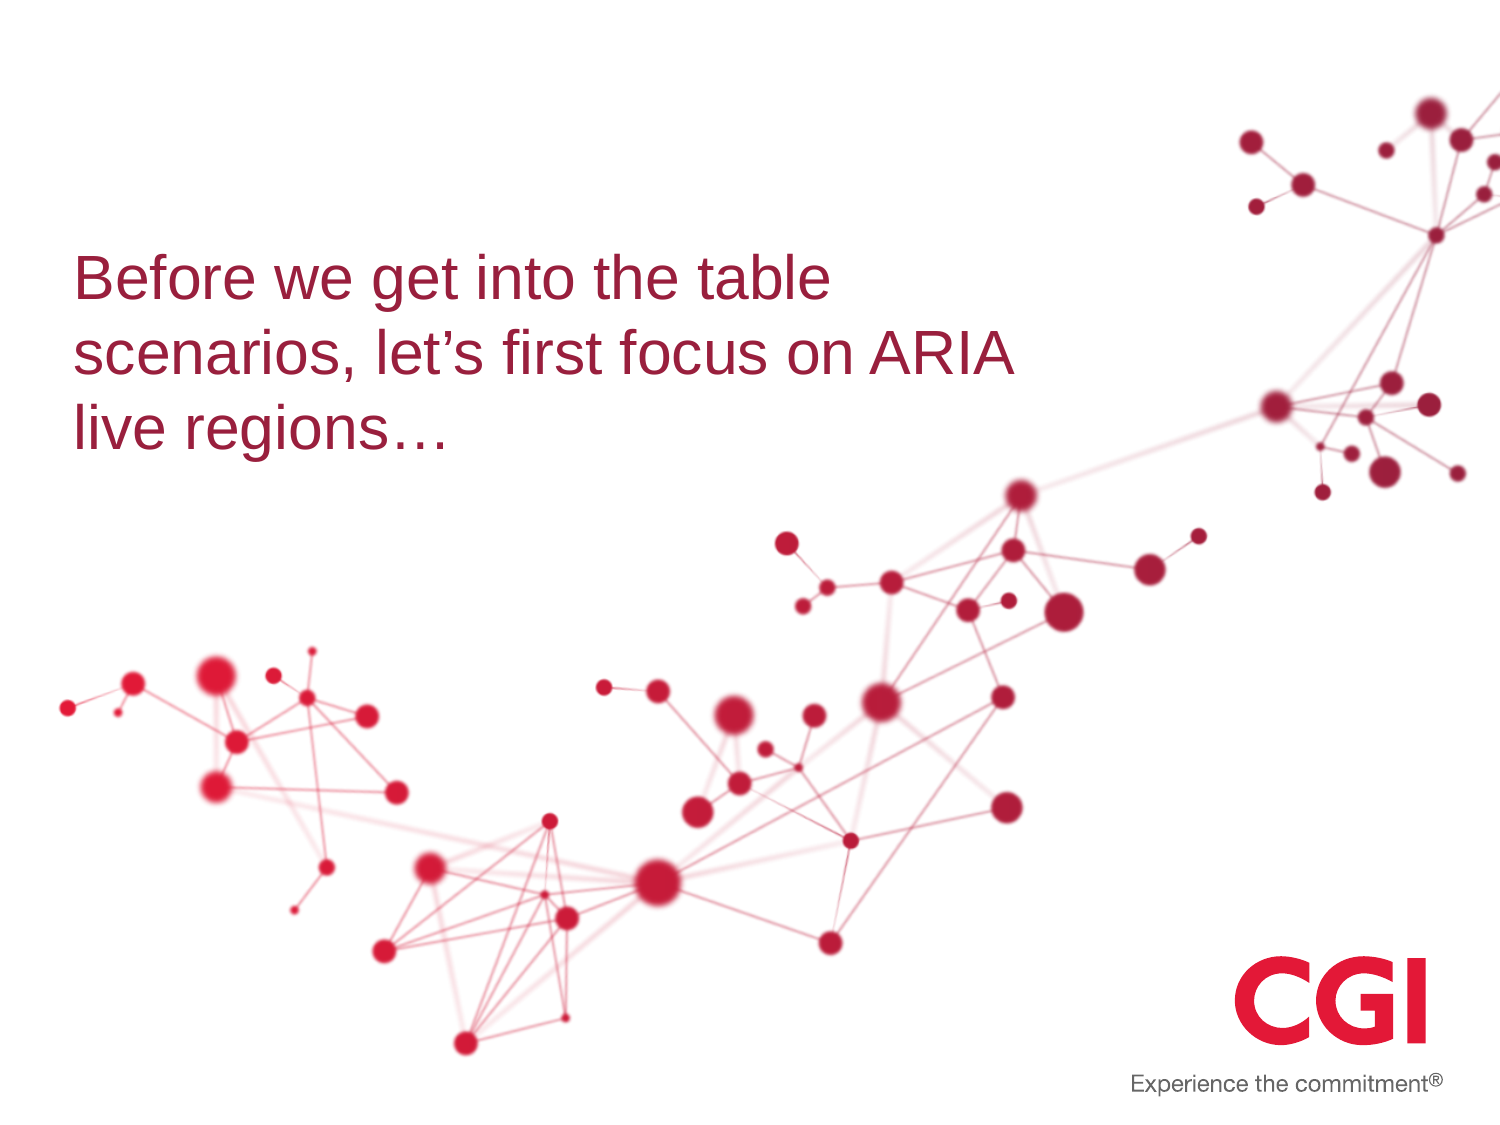

# Before we get into the table scenarios, let’s first focus on ARIA live regions…